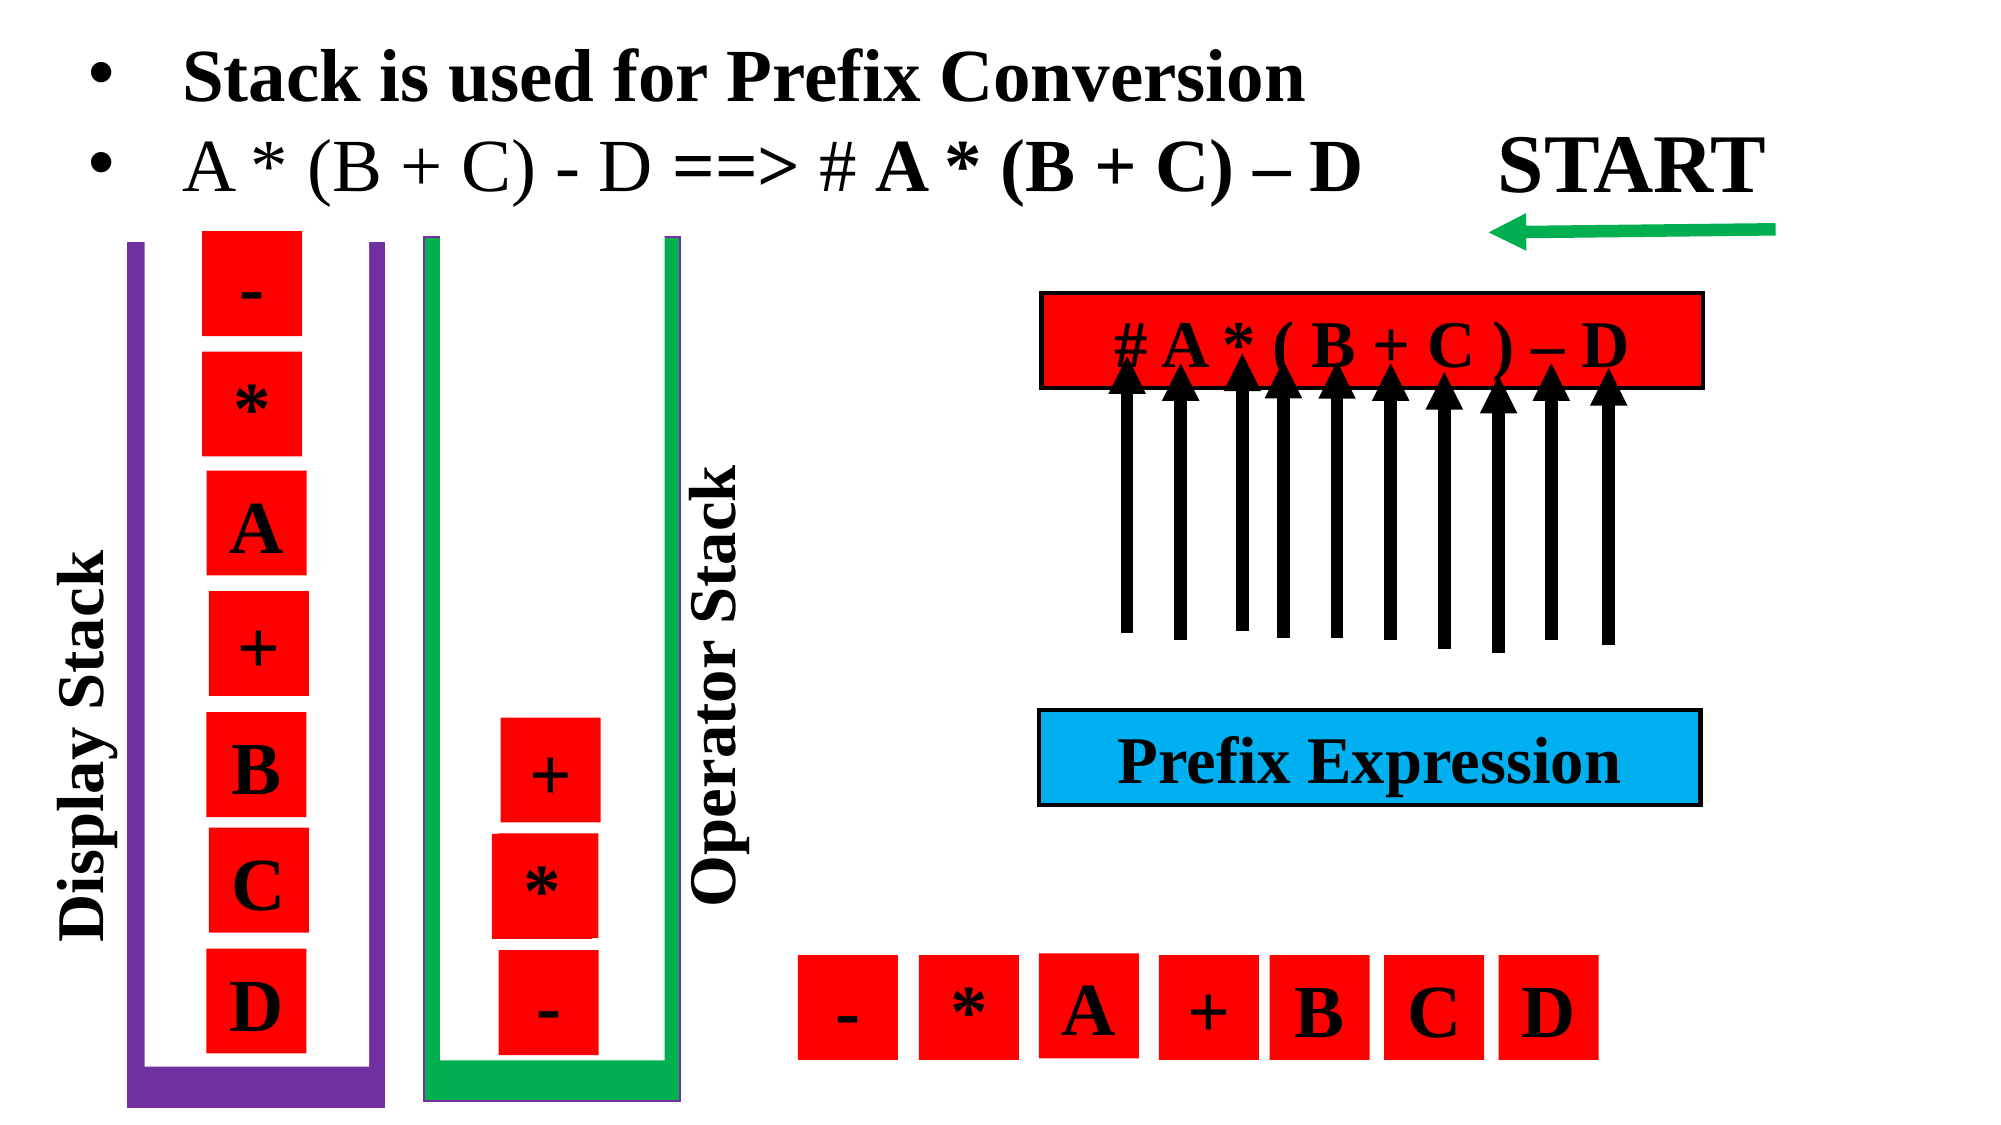

Stack is used for Prefix Conversion
A * (B + C) - D ==> # A * (B + C) – D
START

-
# A * ( B + C ) – D
*
A

+
Operator Stack
Display Stack
Prefix Expression
B
+
C
)
*
D
-
A
-
*
+
B
C
D